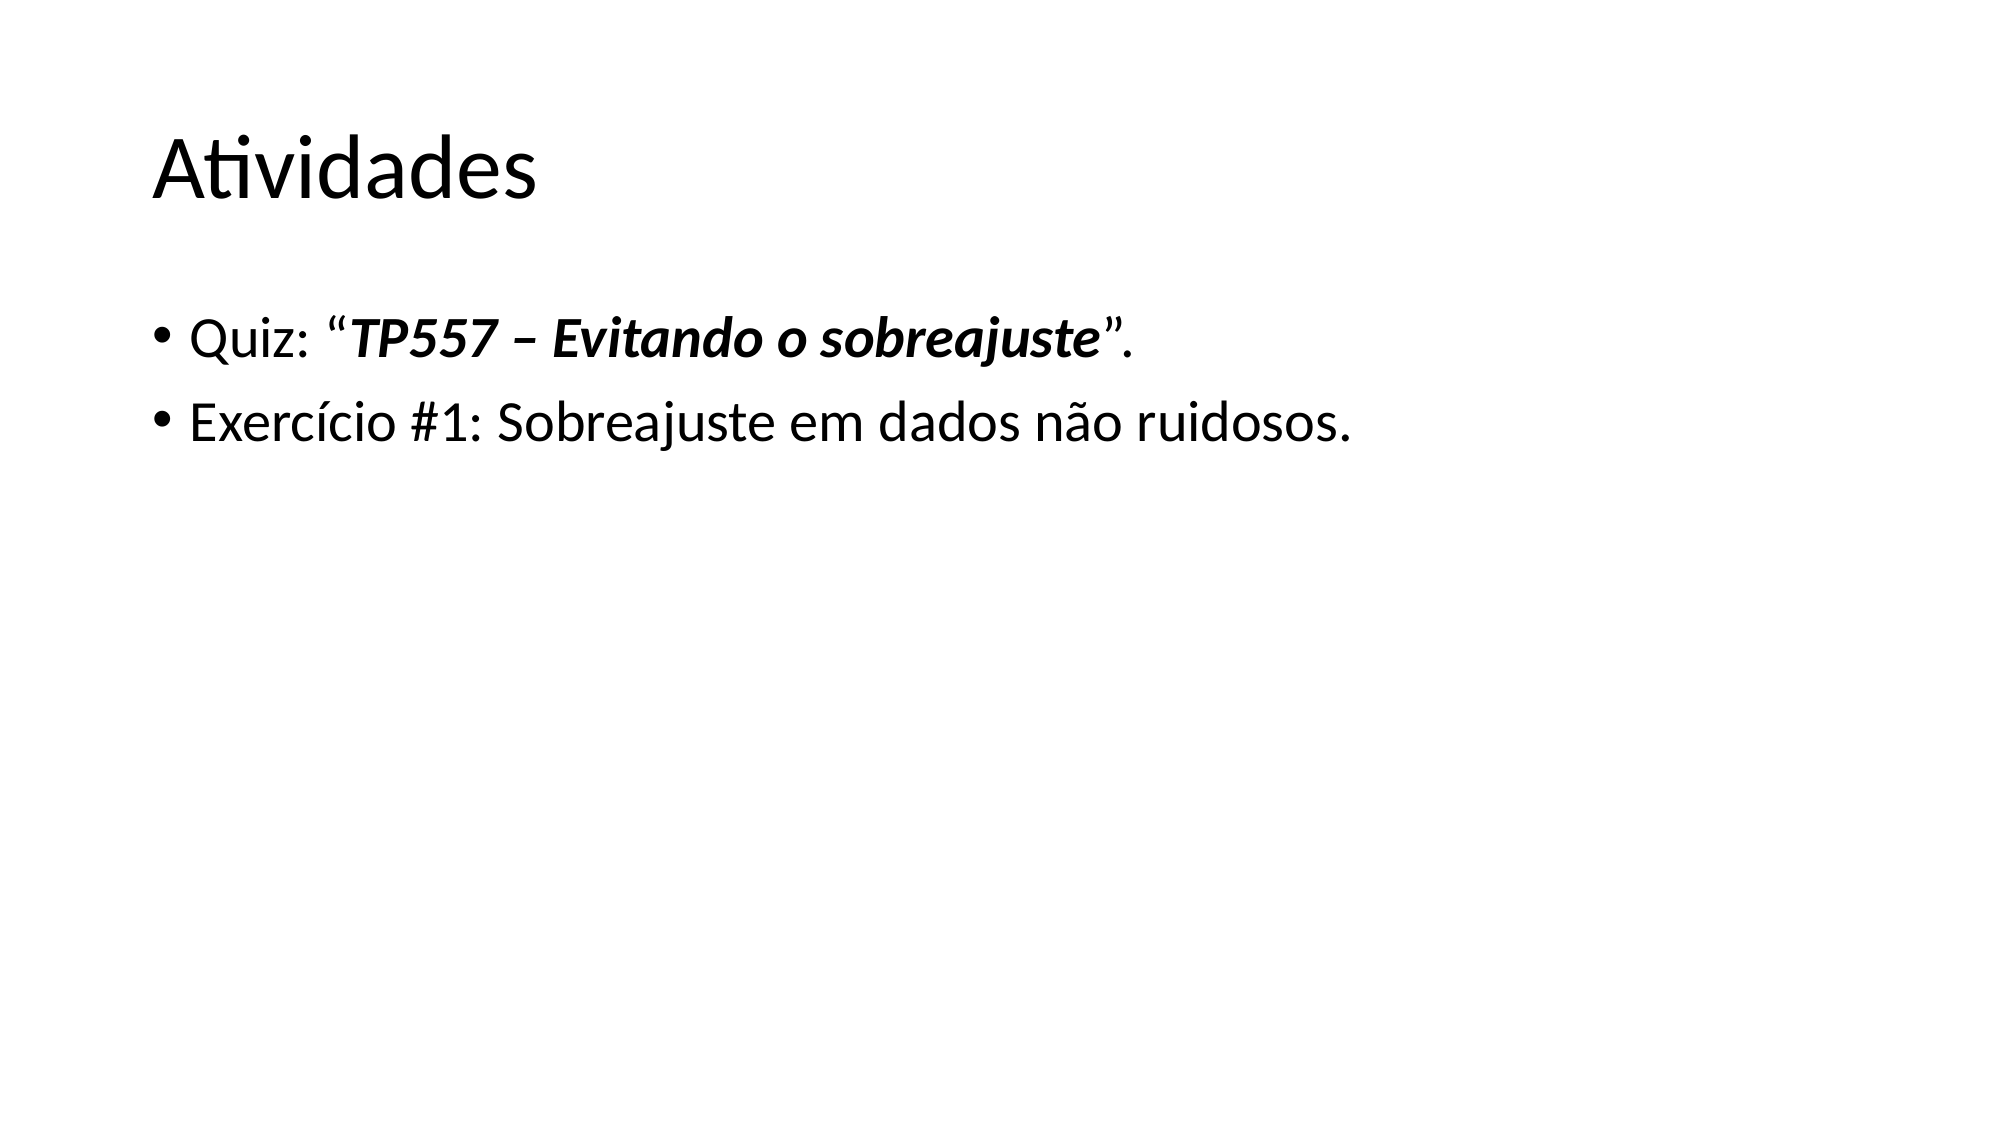

# Atividades
Quiz: “TP557 – Evitando o sobreajuste”.
Exercício #1: Sobreajuste em dados não ruidosos.